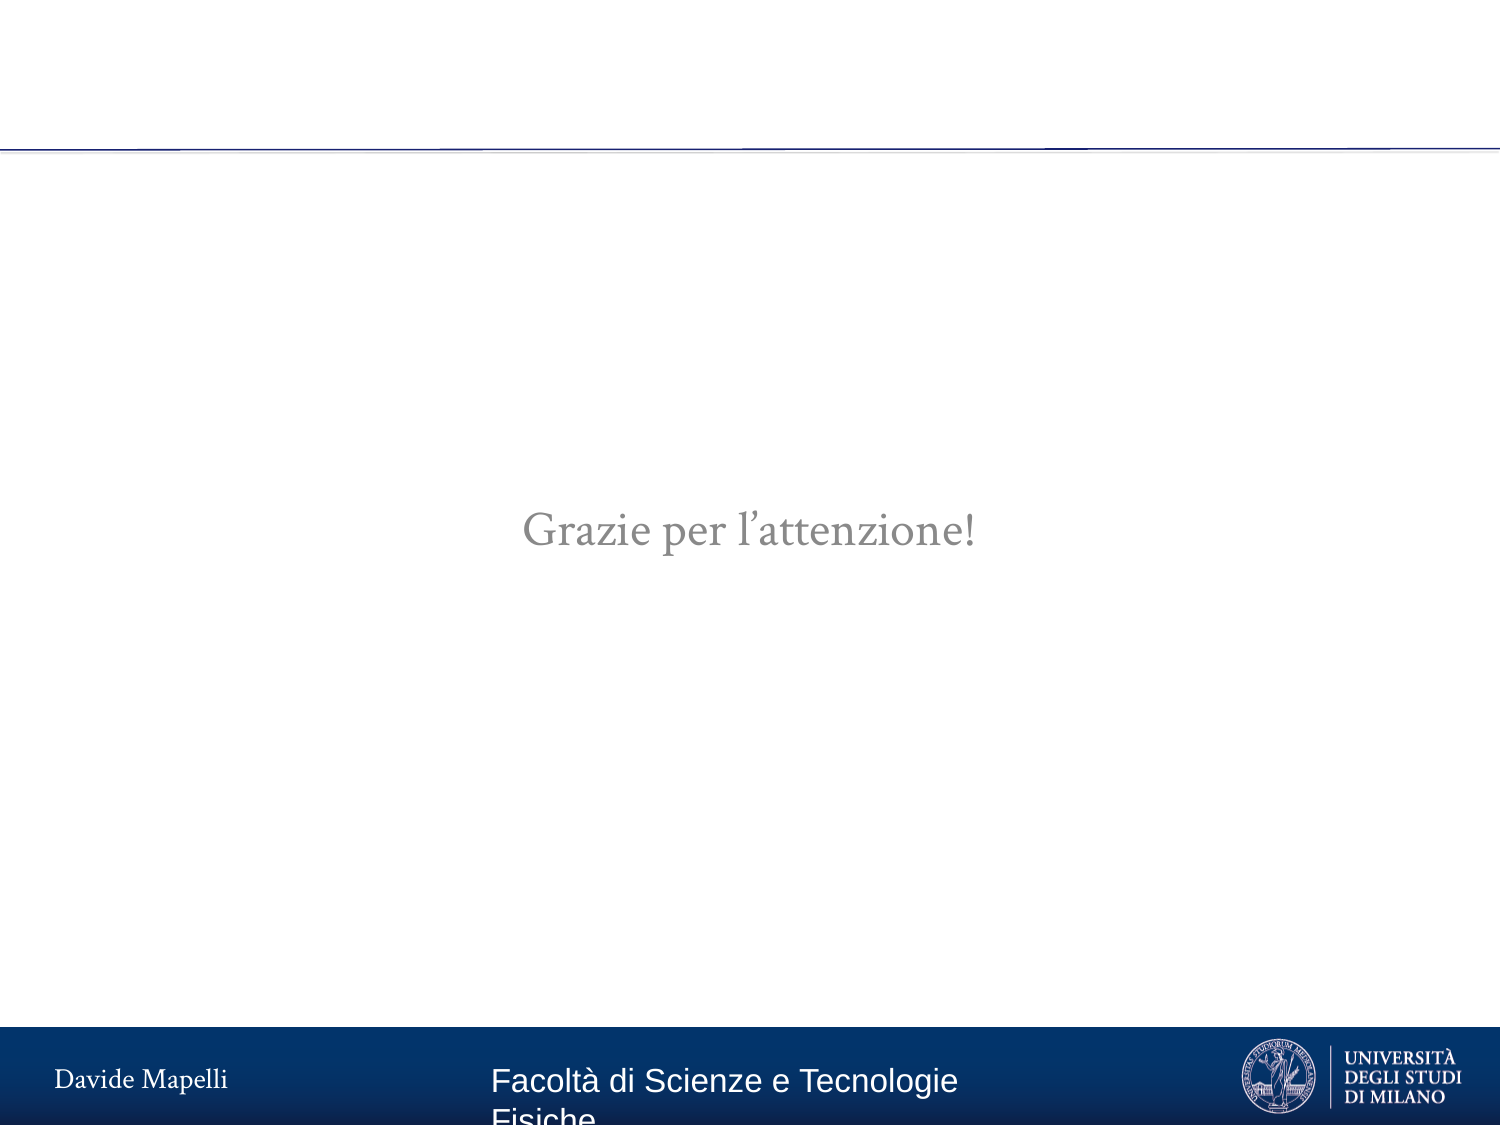

Grazie per l’attenzione!
Facoltà di Scienze e Tecnologie Fisiche
Davide Mapelli